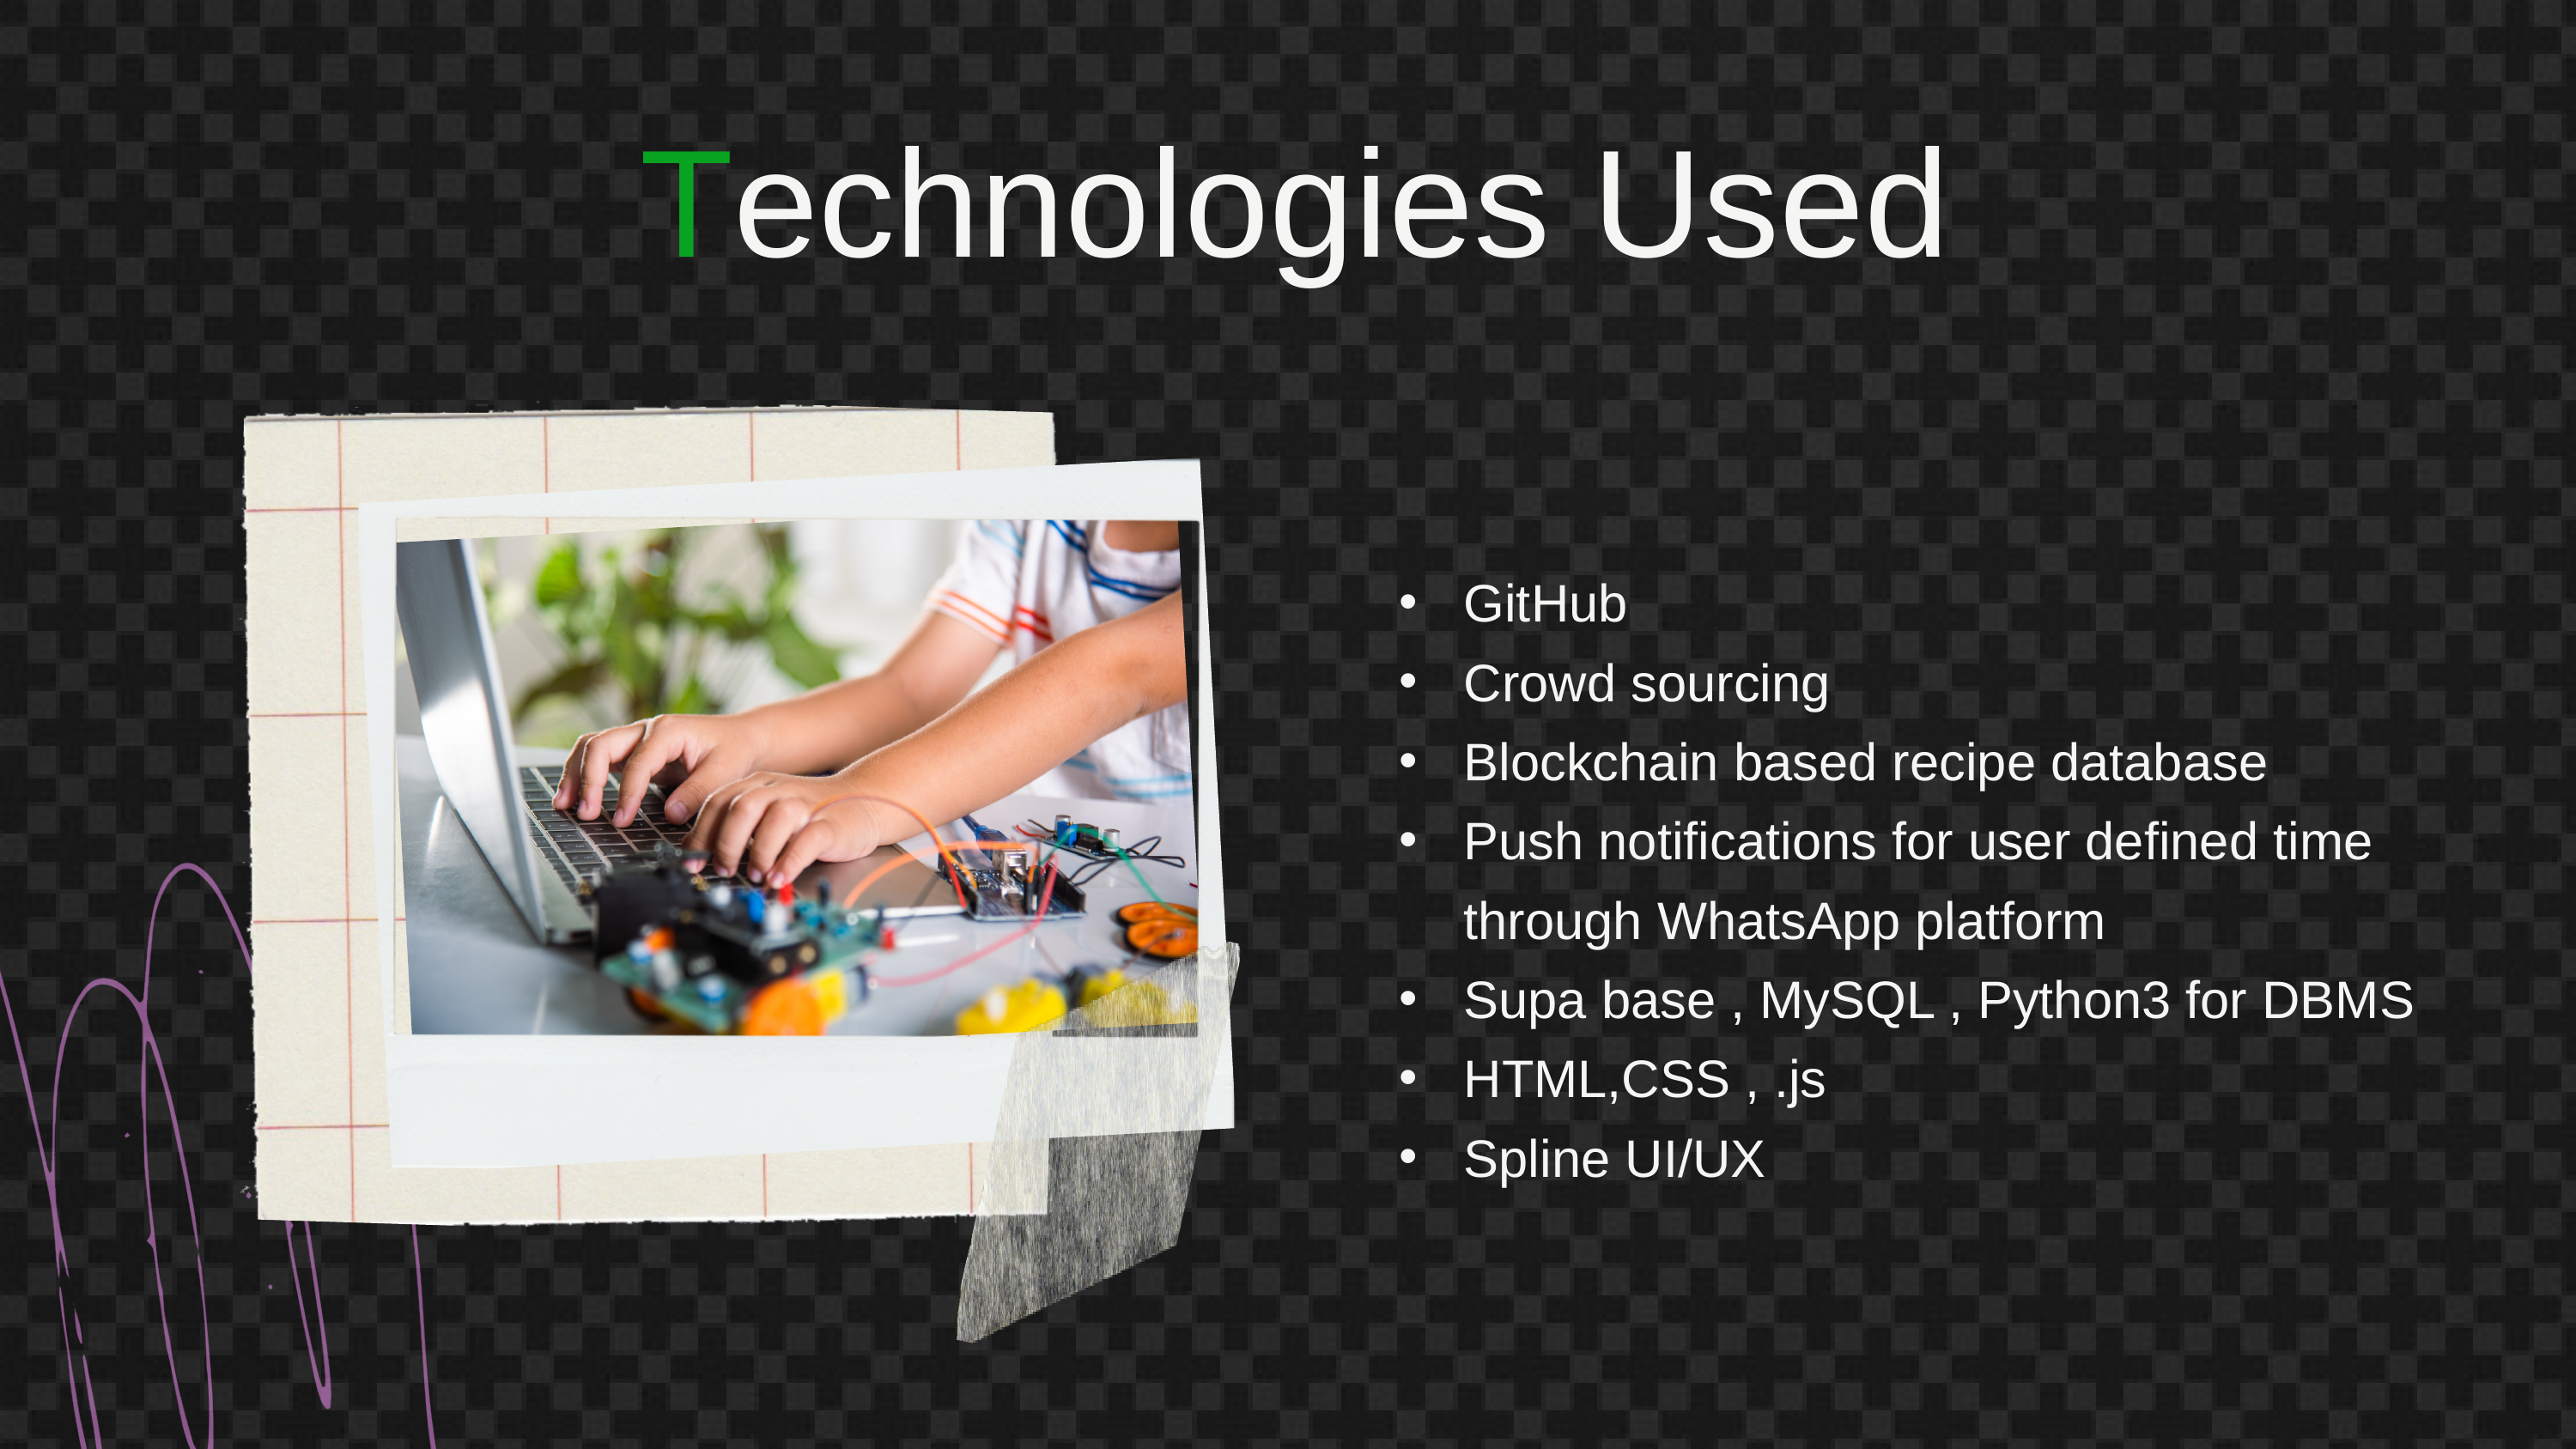

Technologies Used

GitHub
Crowd sourcing
Blockchain based recipe database
Push notifications for user defined time through WhatsApp platform
Supa base , MySQL , Python3 for DBMS
HTML,CSS , .js
Spline UI/UX